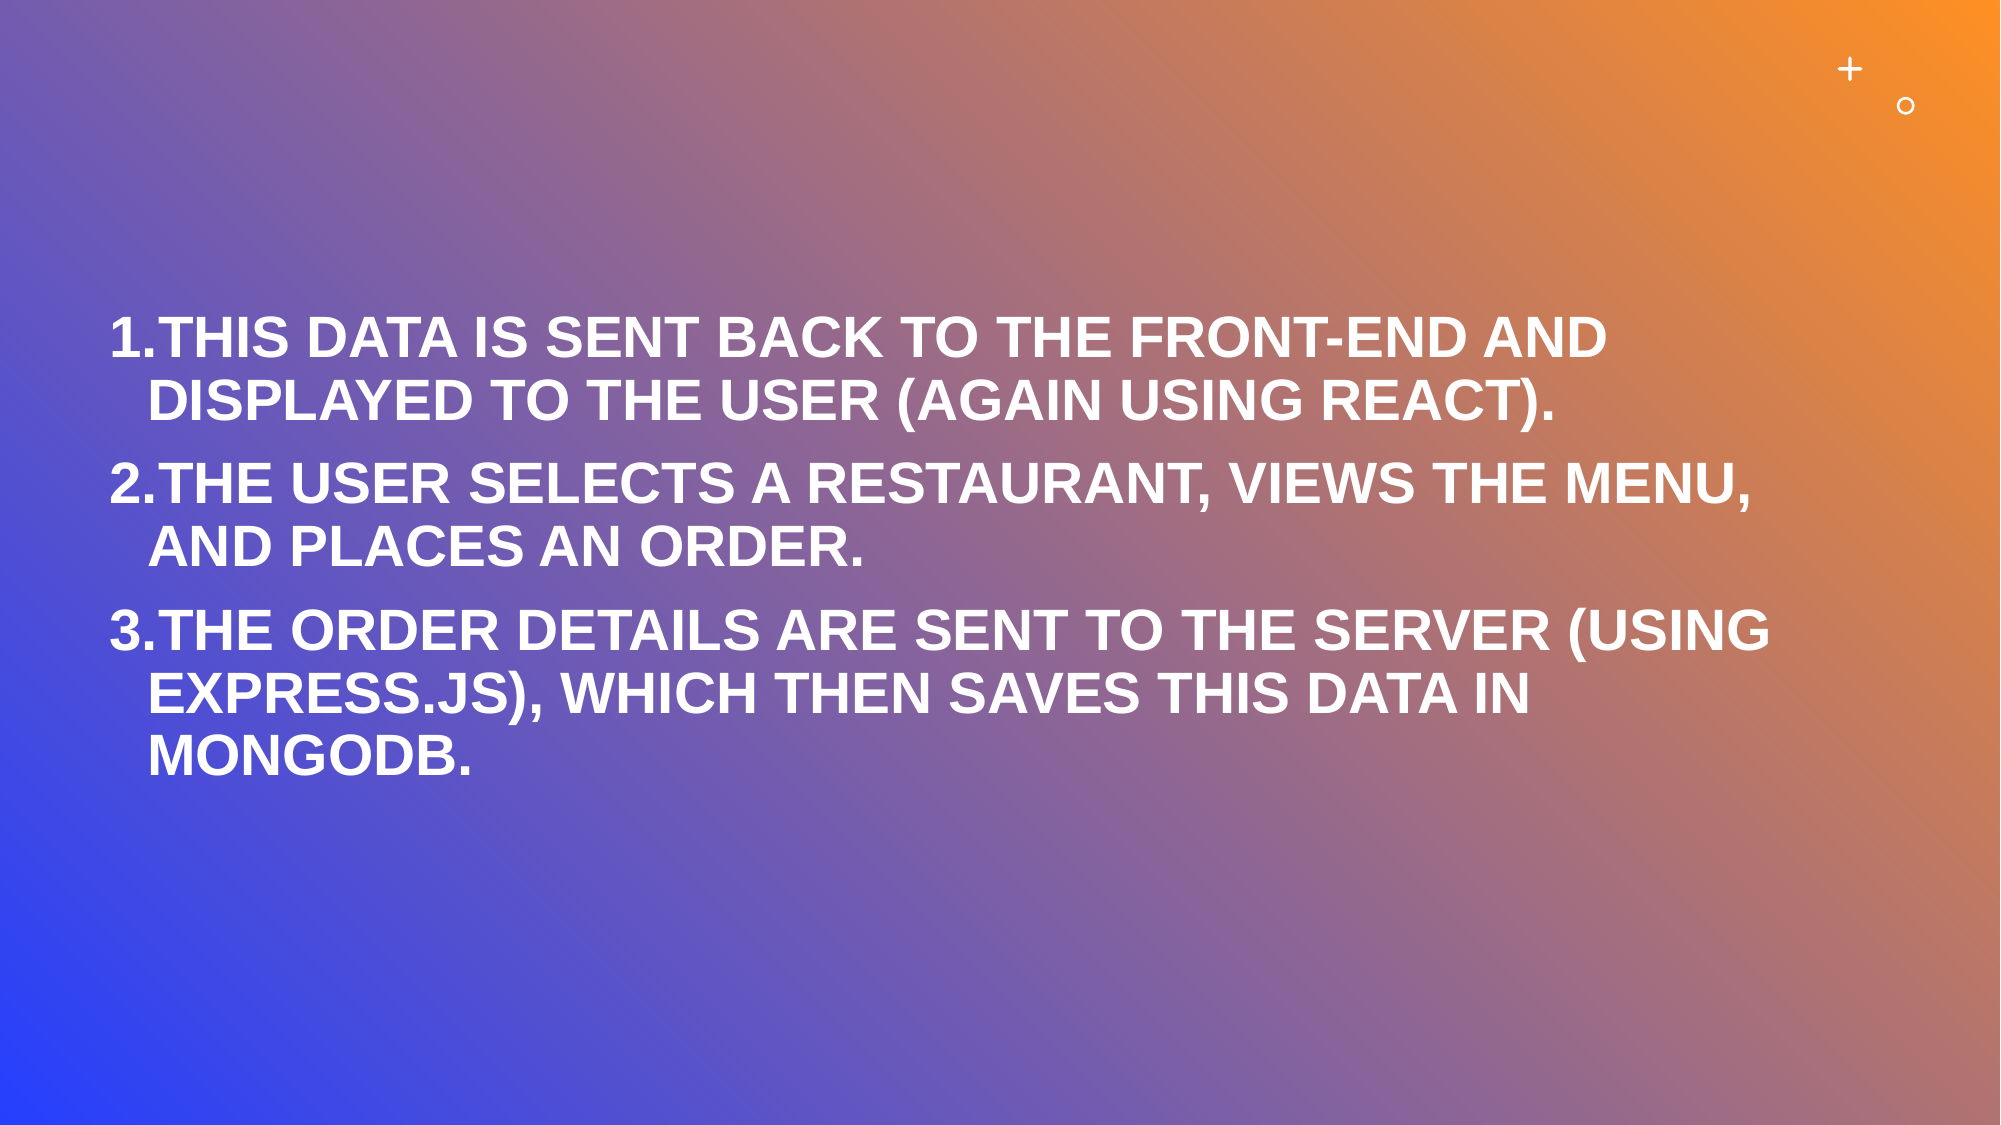

THIS DATA IS SENT BACK TO THE FRONT-END AND DISPLAYED TO THE USER (AGAIN USING REACT).
THE USER SELECTS A RESTAURANT, VIEWS THE MENU, AND PLACES AN ORDER.
THE ORDER DETAILS ARE SENT TO THE SERVER (USING EXPRESS.JS), WHICH THEN SAVES THIS DATA IN MONGODB.